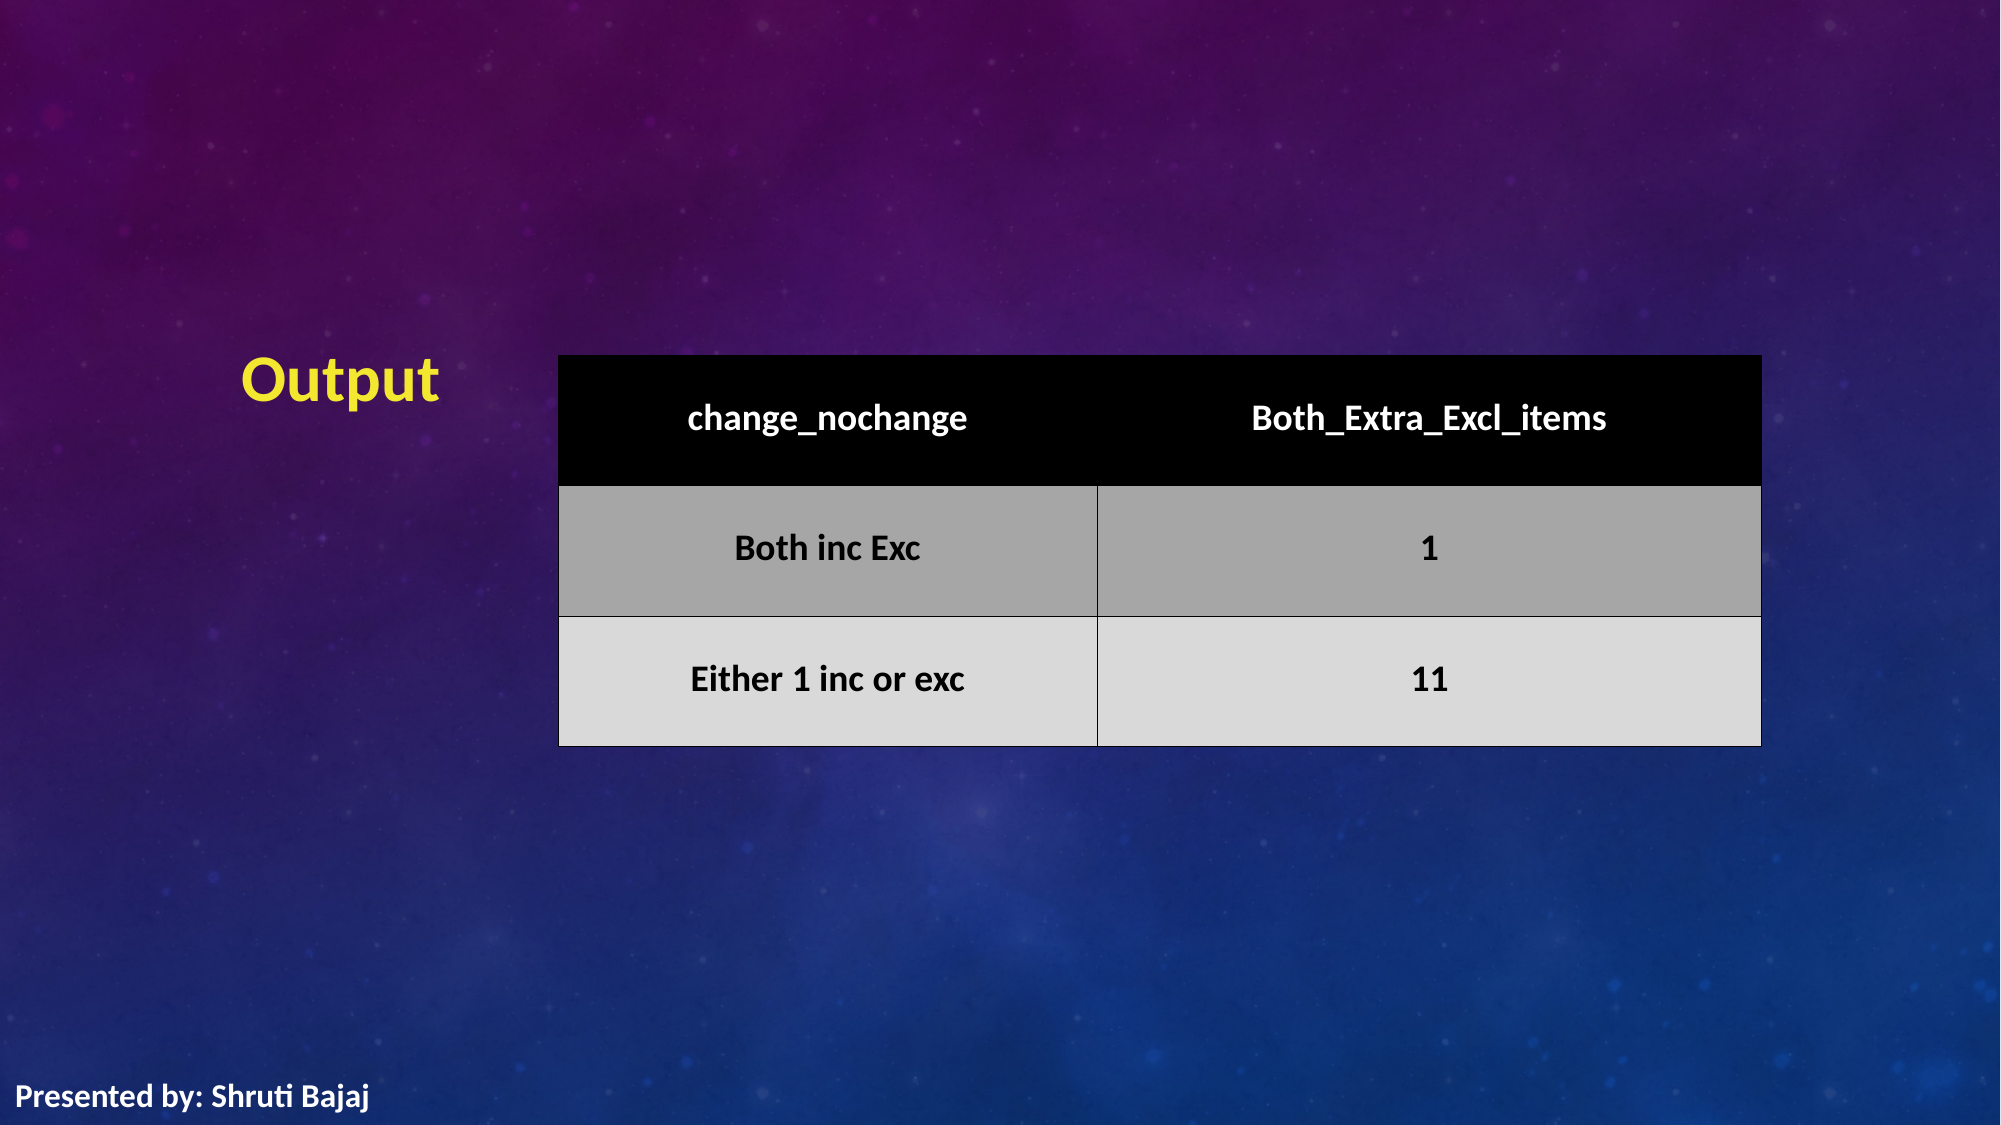

# Output
| change\_nochange | Both\_Extra\_Excl\_items |
| --- | --- |
| Both inc Exc | 1 |
| Either 1 inc or exc | 11 |
Presented by: Shruti Bajaj